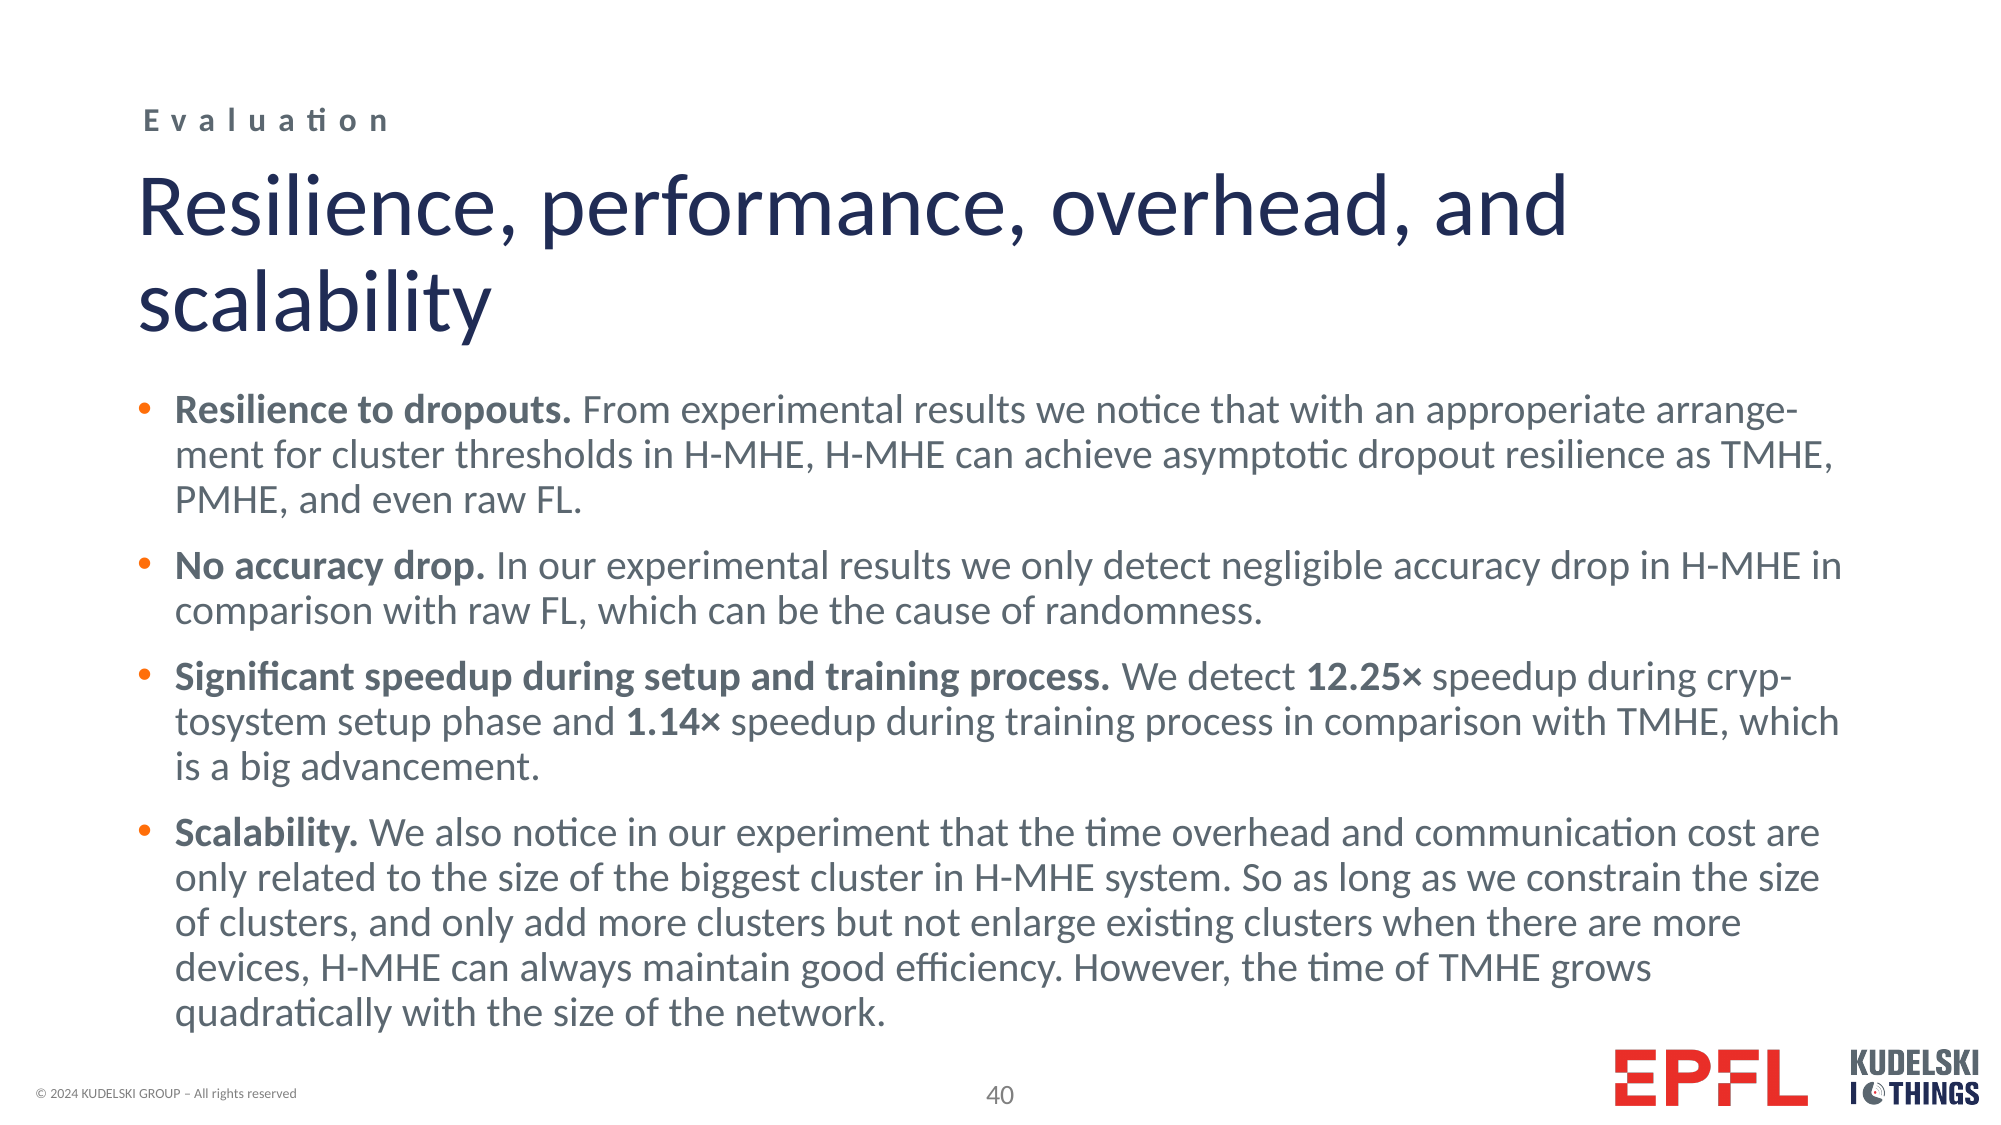

Evaluation
# Resilience, performance, overhead, and scalability
Resilience to dropouts. From experimental results we notice that with an approperiate arrange- ment for cluster thresholds in H-MHE, H-MHE can achieve asymptotic dropout resilience as TMHE, PMHE, and even raw FL.
No accuracy drop. In our experimental results we only detect negligible accuracy drop in H-MHE in comparison with raw FL, which can be the cause of randomness.
Significant speedup during setup and training process. We detect 12.25× speedup during cryp- tosystem setup phase and 1.14× speedup during training process in comparison with TMHE, which is a big advancement.
Scalability. We also notice in our experiment that the time overhead and communication cost are only related to the size of the biggest cluster in H-MHE system. So as long as we constrain the size of clusters, and only add more clusters but not enlarge existing clusters when there are more devices, H-MHE can always maintain good efficiency. However, the time of TMHE grows quadratically with the size of the network.